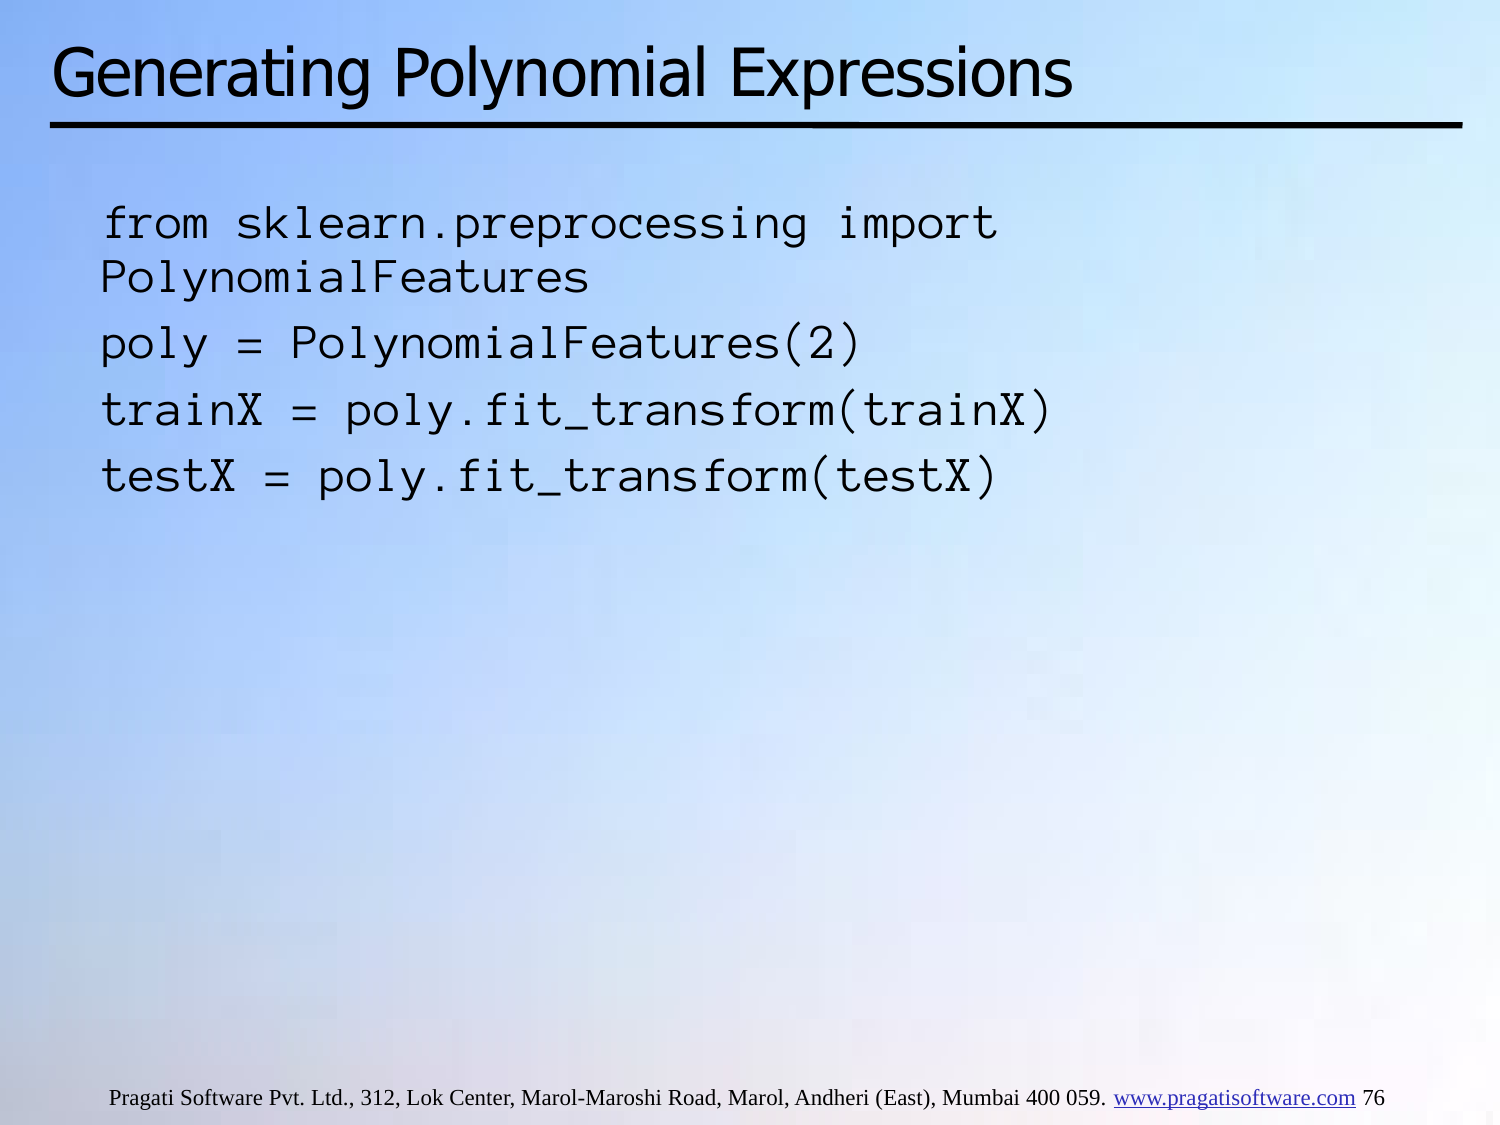

# Generating Polynomial Expressions
from sklearn.preprocessing import PolynomialFeatures
poly = PolynomialFeatures(2)
trainX = poly.fit_transform(trainX)
testX = poly.fit_transform(testX)